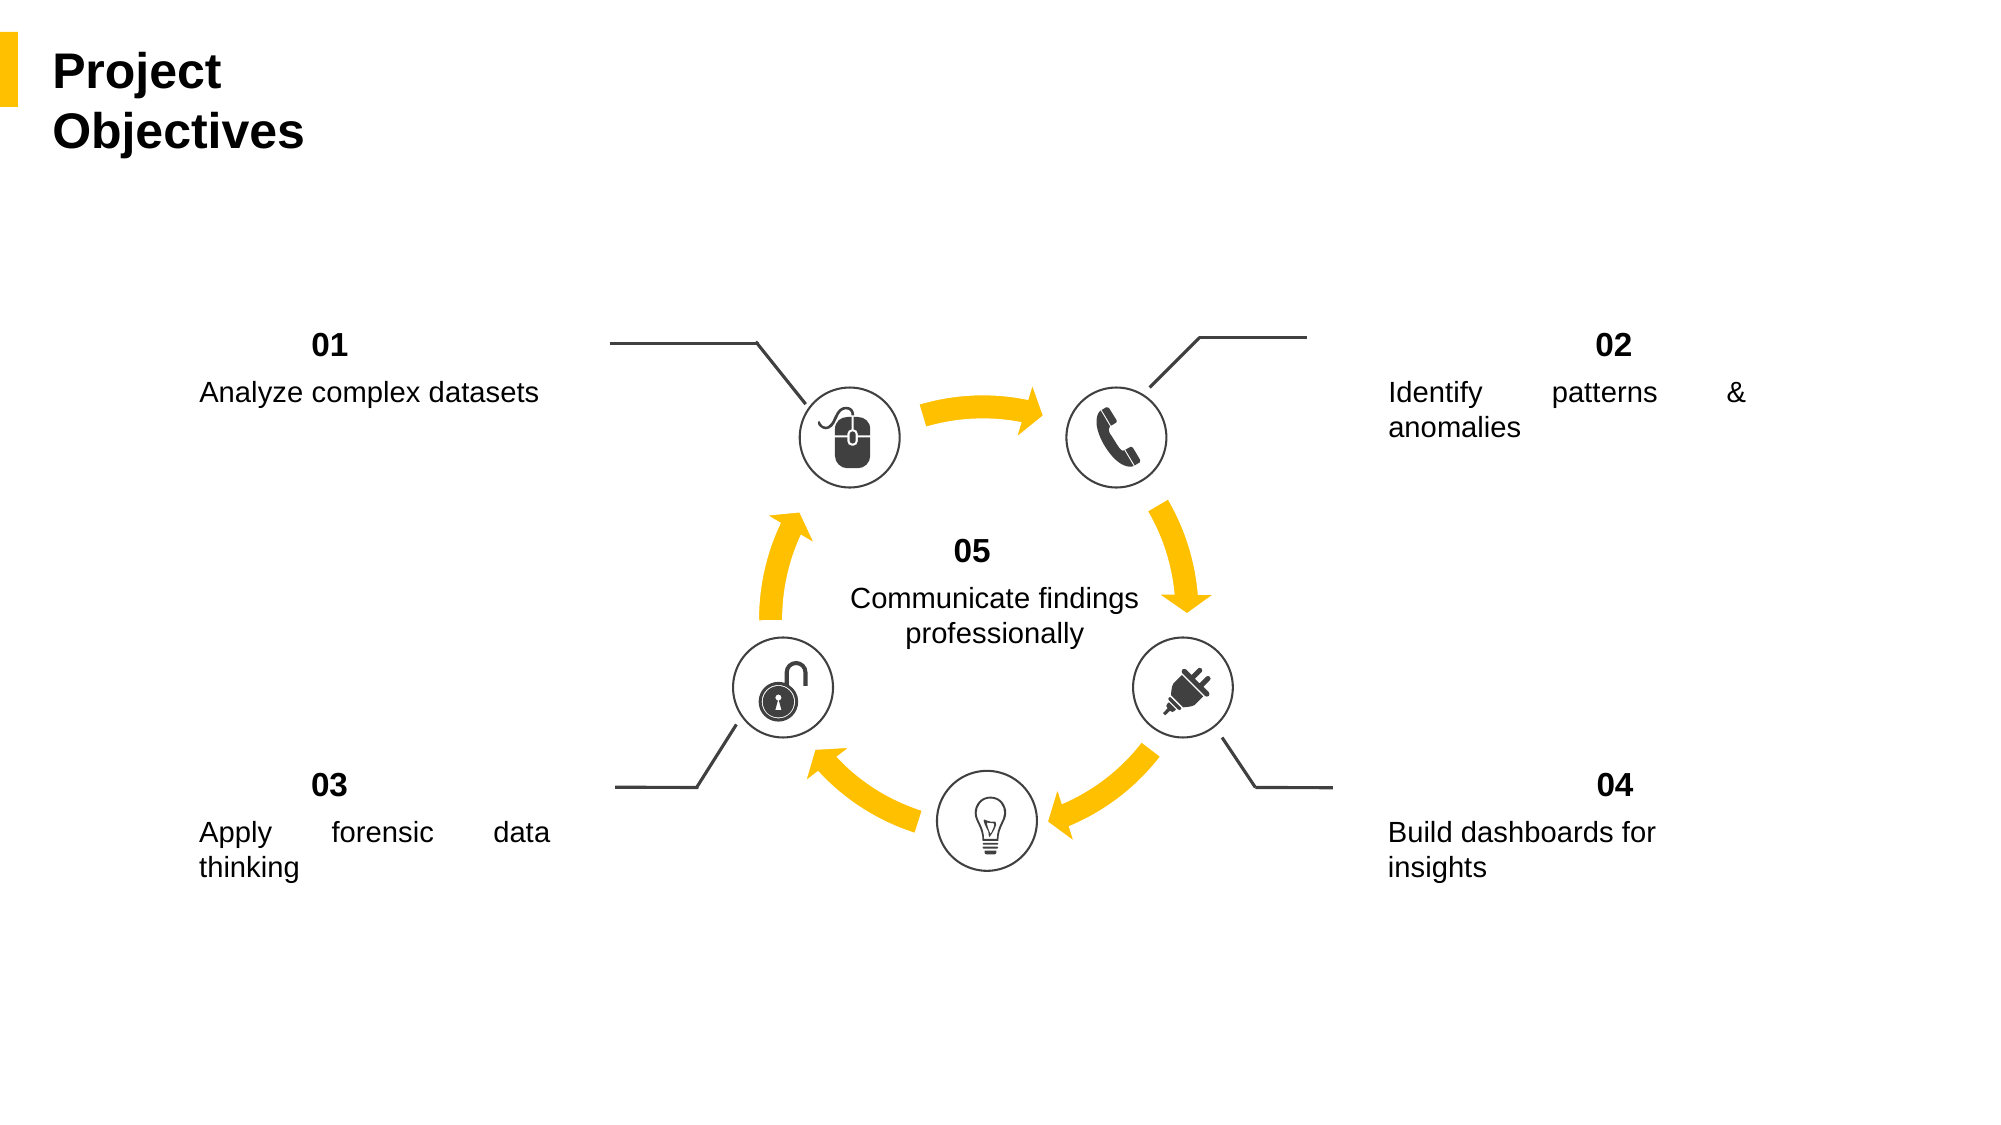

Project Objectives

01
02
Analyze complex datasets
Identify patterns & anomalies

.
.

05
Communicate findings professionally
.
.

03
04
.

Apply forensic data thinking
Build dashboards for insights